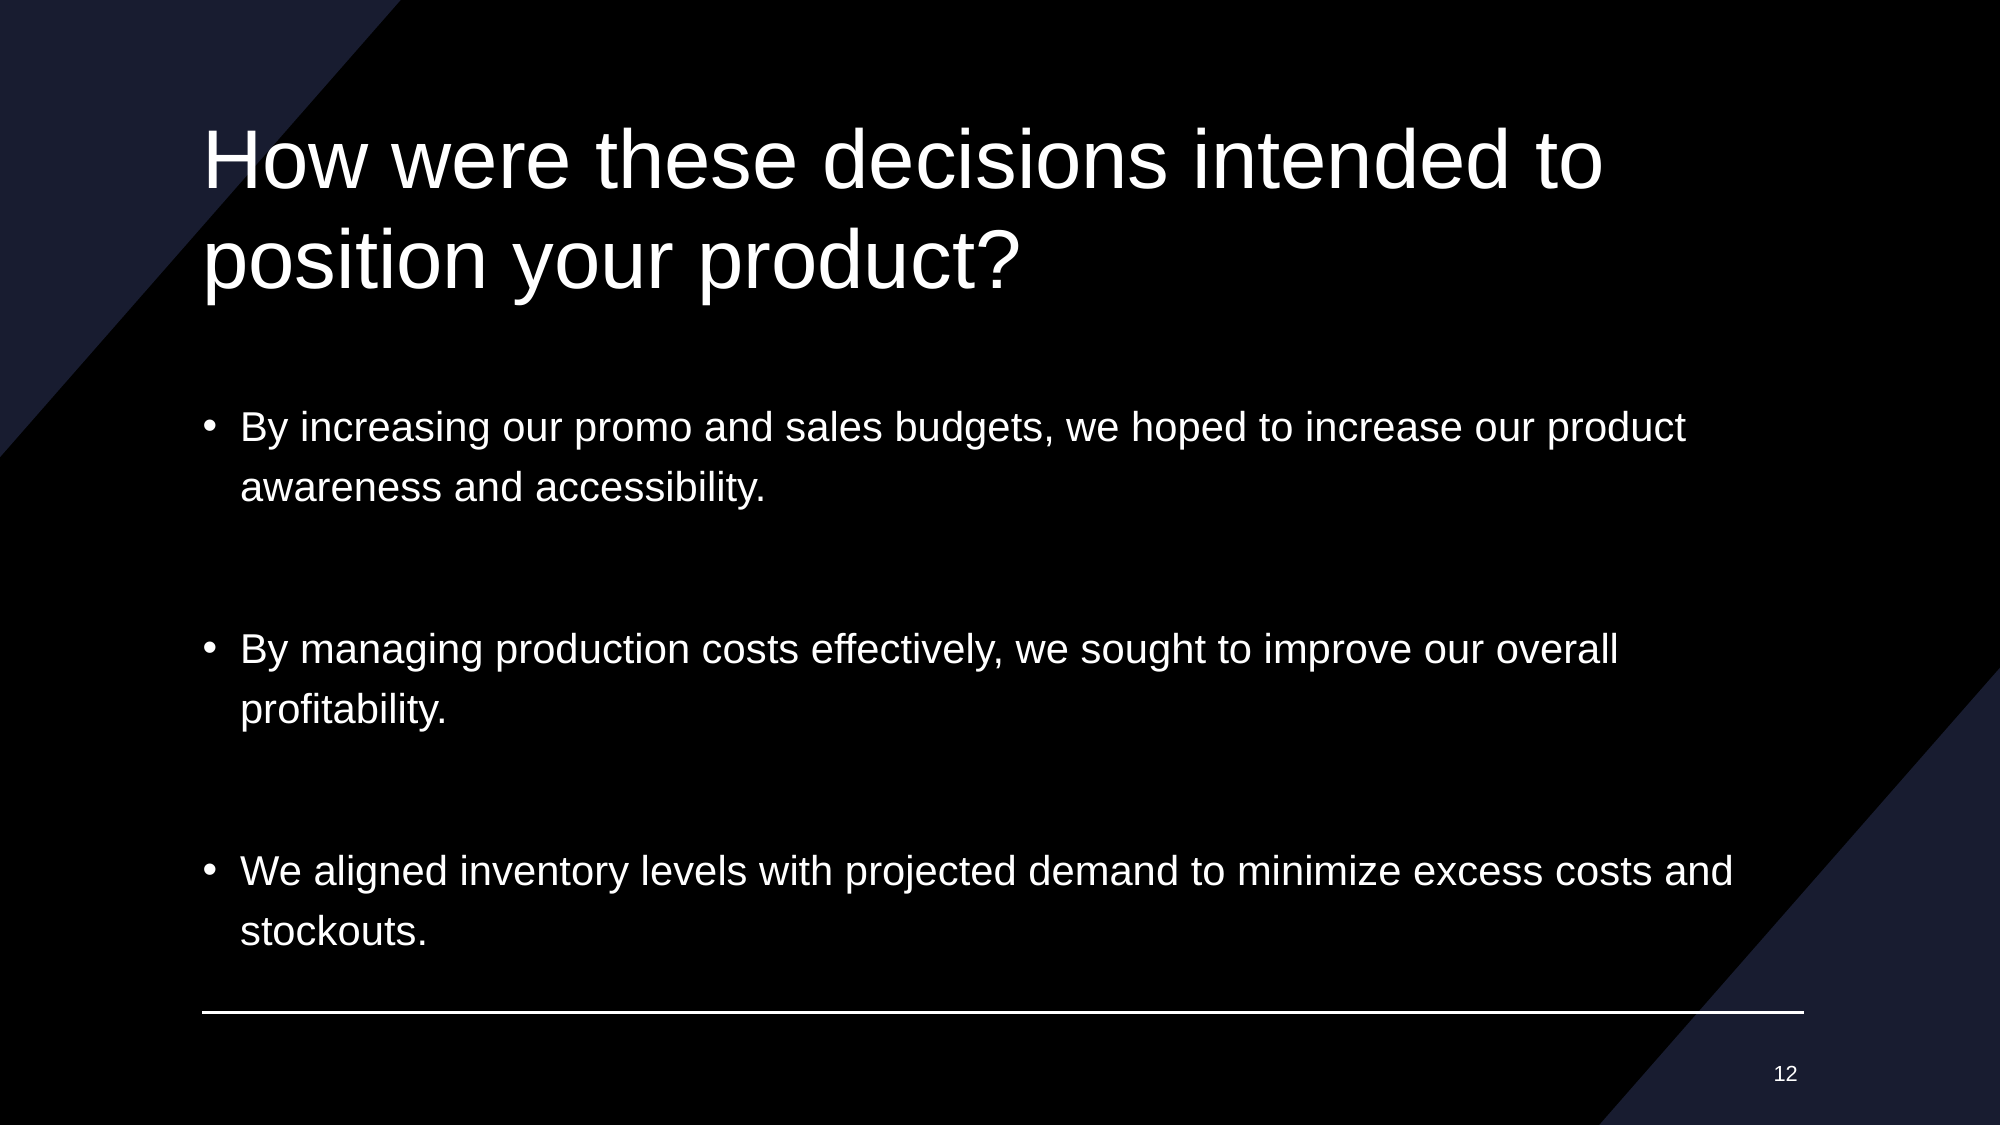

# How were these decisions intended to position your product?
By increasing our promo and sales budgets, we hoped to increase our product awareness and accessibility.​

By managing production costs effectively, we sought to improve our overall profitability.

We aligned inventory levels with projected demand to minimize excess costs and stockouts.

12